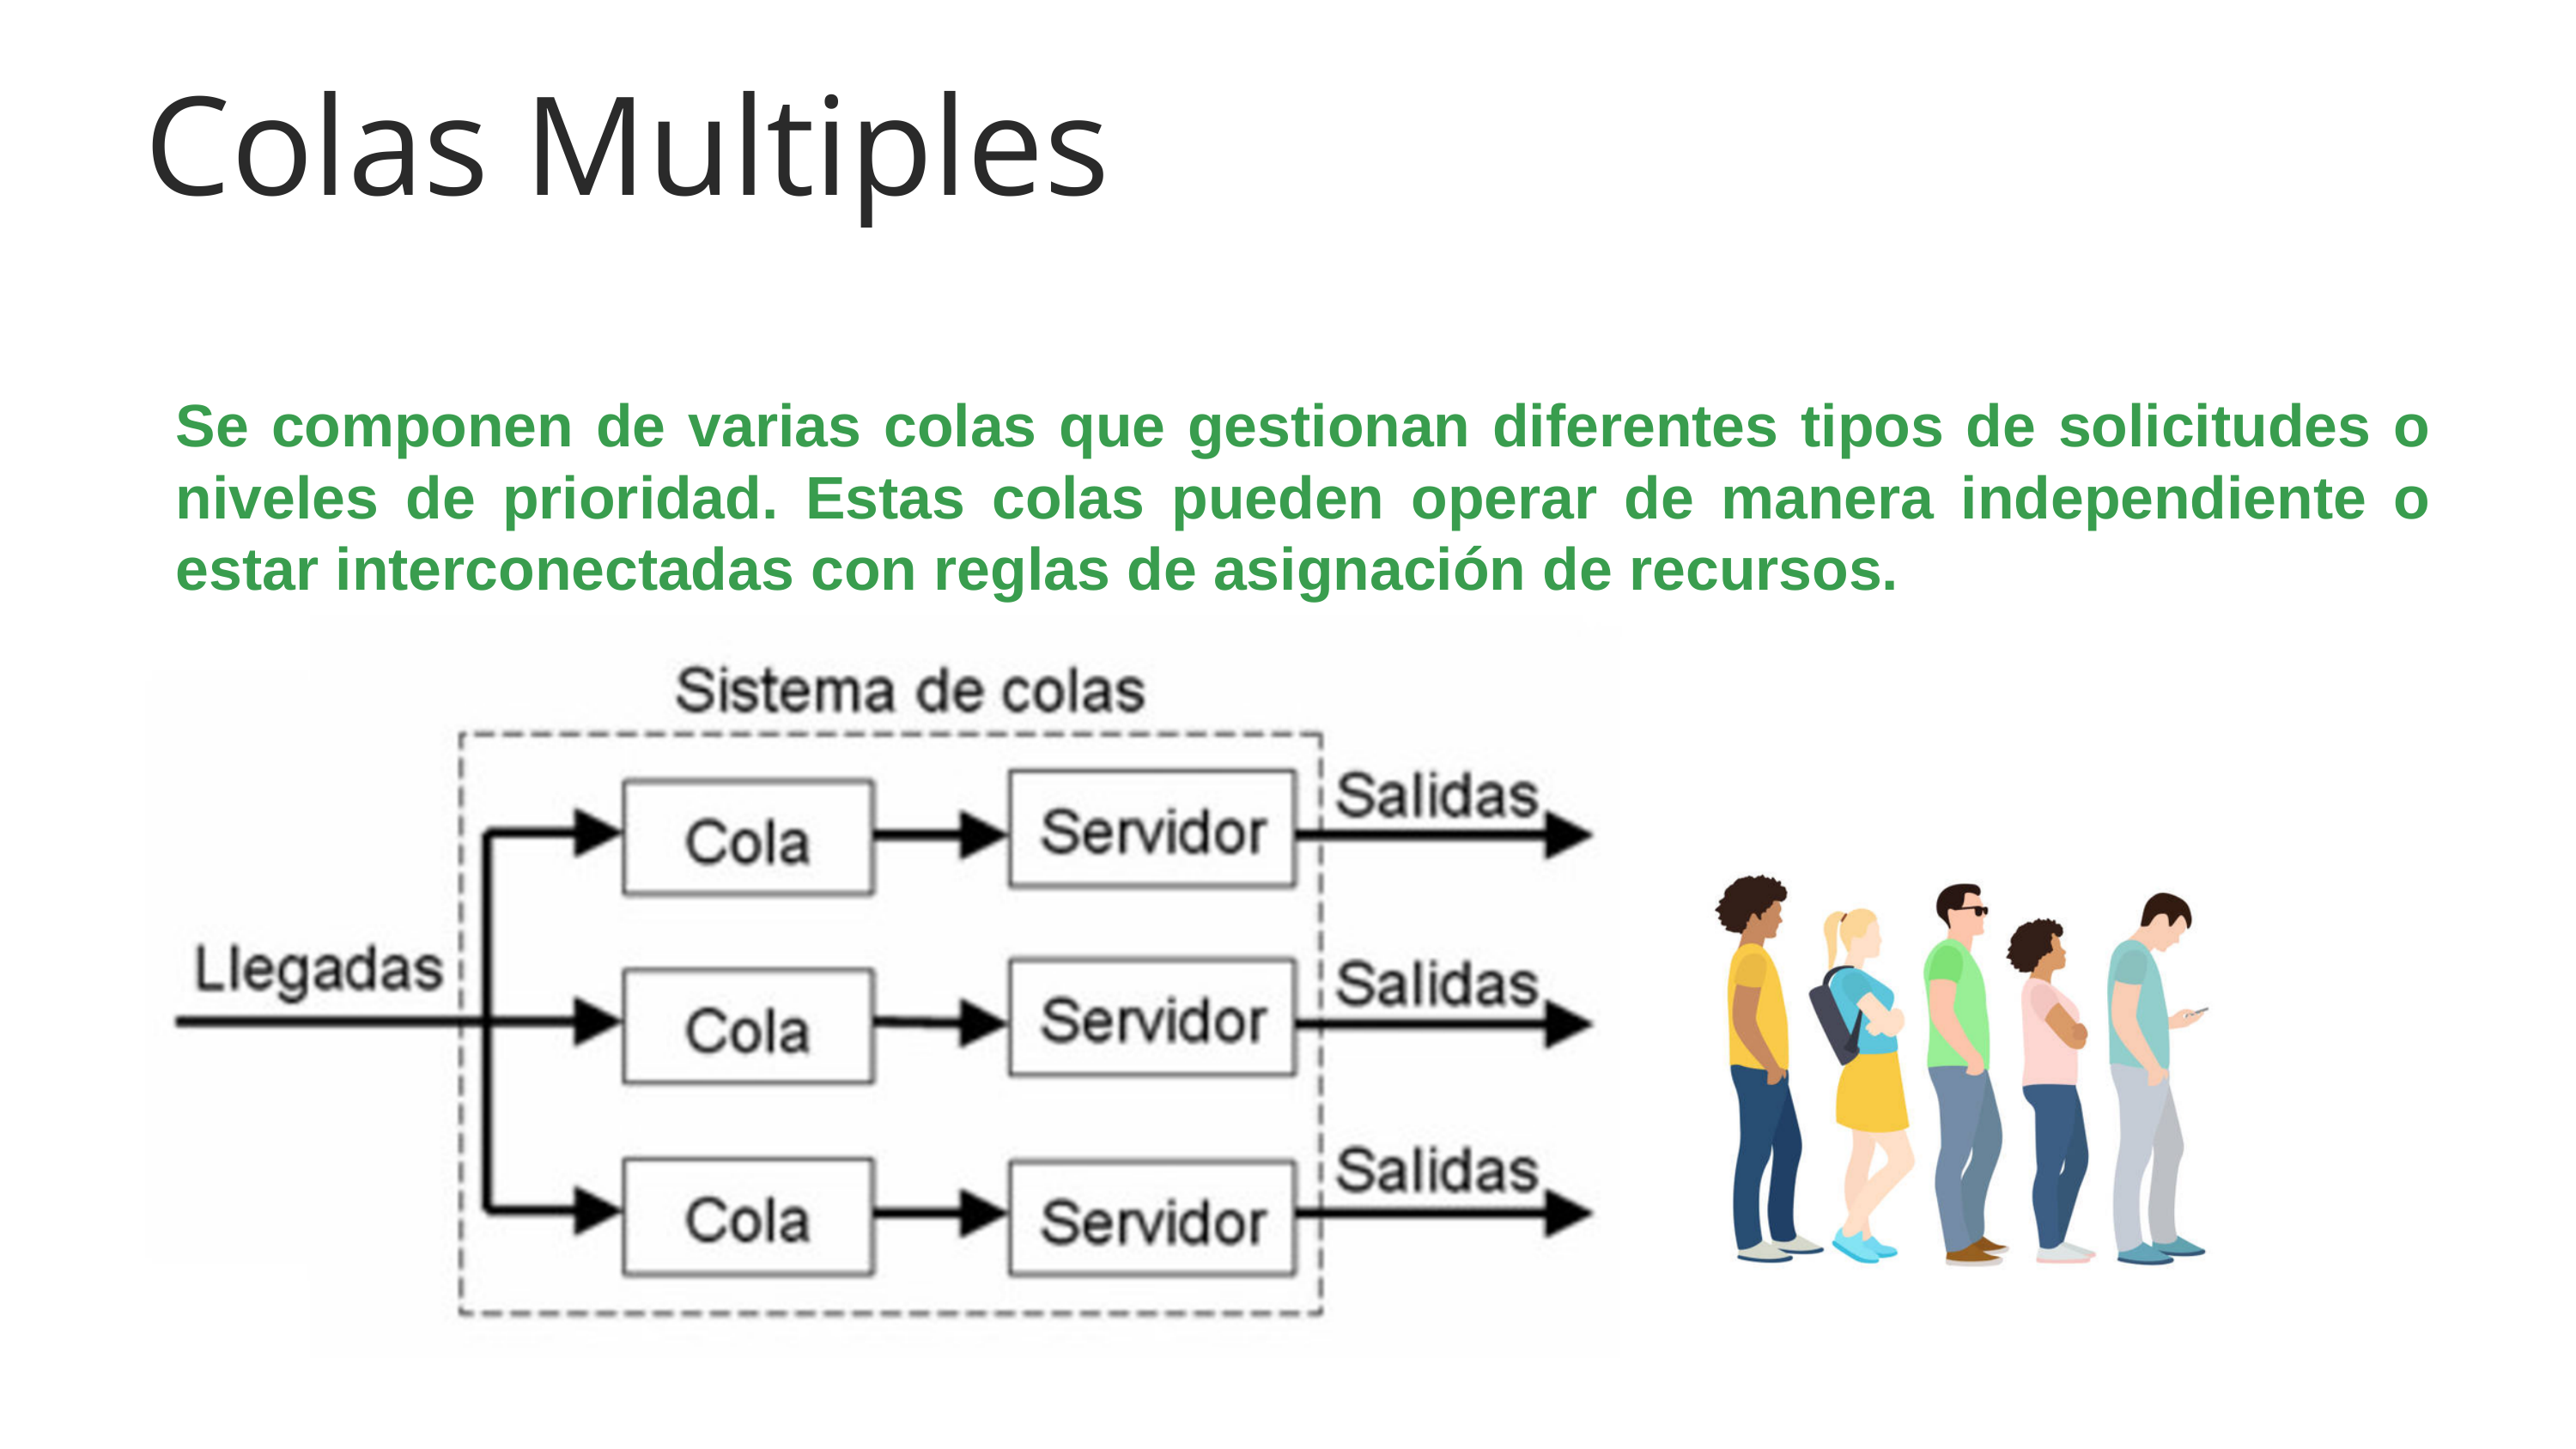

Colas Multiples
Se componen de varias colas que gestionan diferentes tipos de solicitudes o niveles de prioridad. Estas colas pueden operar de manera independiente o estar interconectadas con reglas de asignación de recursos.